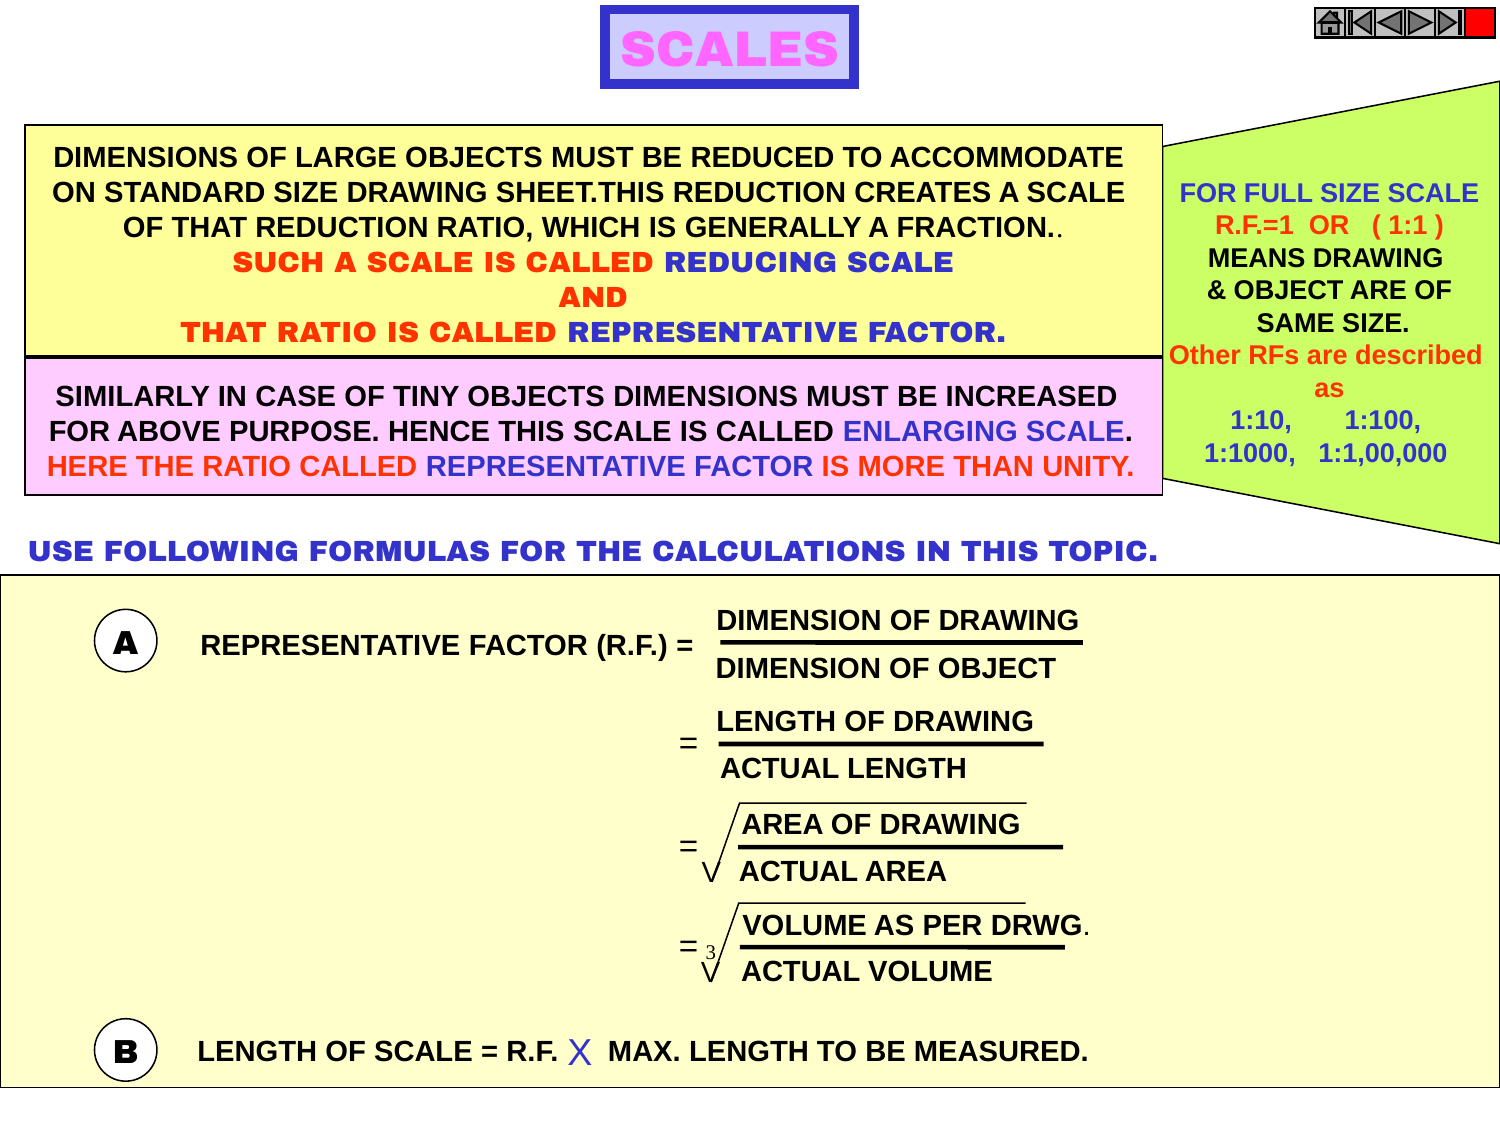

SCALES

DIMENSIONS OF LARGE OBJECTS MUST BE REDUCED TO ACCOMMODATE
ON STANDARD SIZE DRAWING SHEET.THIS REDUCTION CREATES A SCALE
OF THAT REDUCTION RATIO, WHICH IS GENERALLY A FRACTION..
SUCH A SCALE IS CALLED REDUCING SCALE
 AND
THAT RATIO IS CALLED REPRESENTATIVE FACTOR.

FOR FULL SIZE SCALE
R.F.=1  OR   ( 1:1 )
MEANS DRAWING
& OBJECT ARE OF
 SAME SIZE.
Other RFs are described
as
1:10,       1:100,
1:1000,   1:1,00,000

SIMILARLY IN CASE OF TINY OBJECTS DIMENSIONS MUST BE INCREASED
FOR ABOVE PURPOSE. HENCE THIS SCALE IS CALLED ENLARGING SCALE.
HERE THE RATIO CALLED REPRESENTATIVE FACTOR IS MORE THAN UNITY.
USE FOLLOWING FORMULAS FOR THE CALCULATIONS IN THIS TOPIC.

DIMENSION OF DRAWING

A
REPRESENTATIVE FACTOR (R.F.) =
DIMENSION OF OBJECT

LENGTH OF DRAWING
=
ACTUAL LENGTH

AREA OF DRAWING

V
=
ACTUAL AREA

VOLUME AS PER DRWG.

V
=
3
ACTUAL VOLUME

B
X
LENGTH OF SCALE = R.F.      MAX. LENGTH TO BE MEASURED.